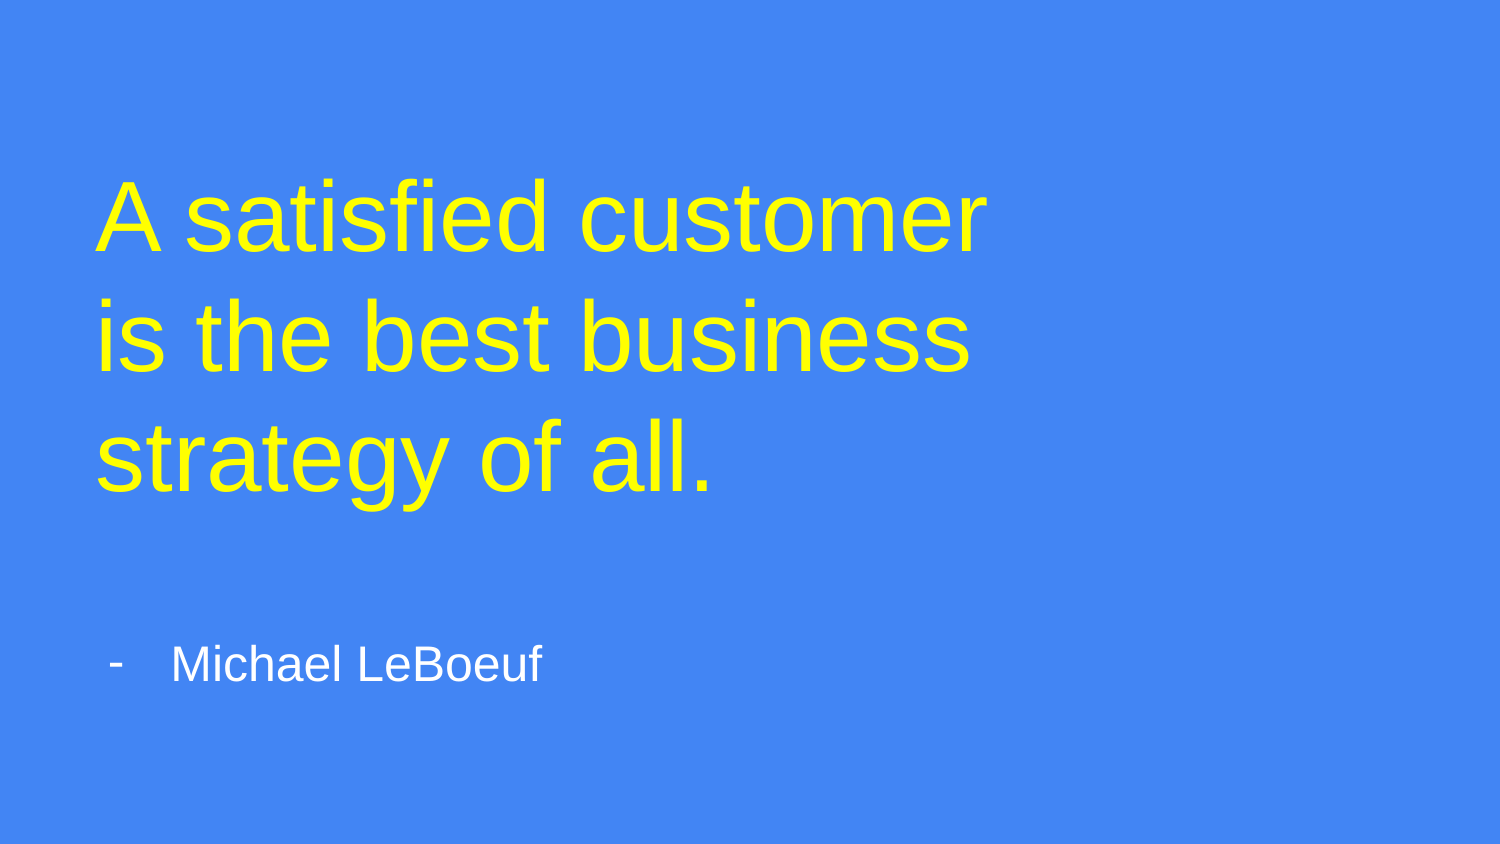

# A satisfied customer is the best business strategy of all.

Michael LeBoeuf